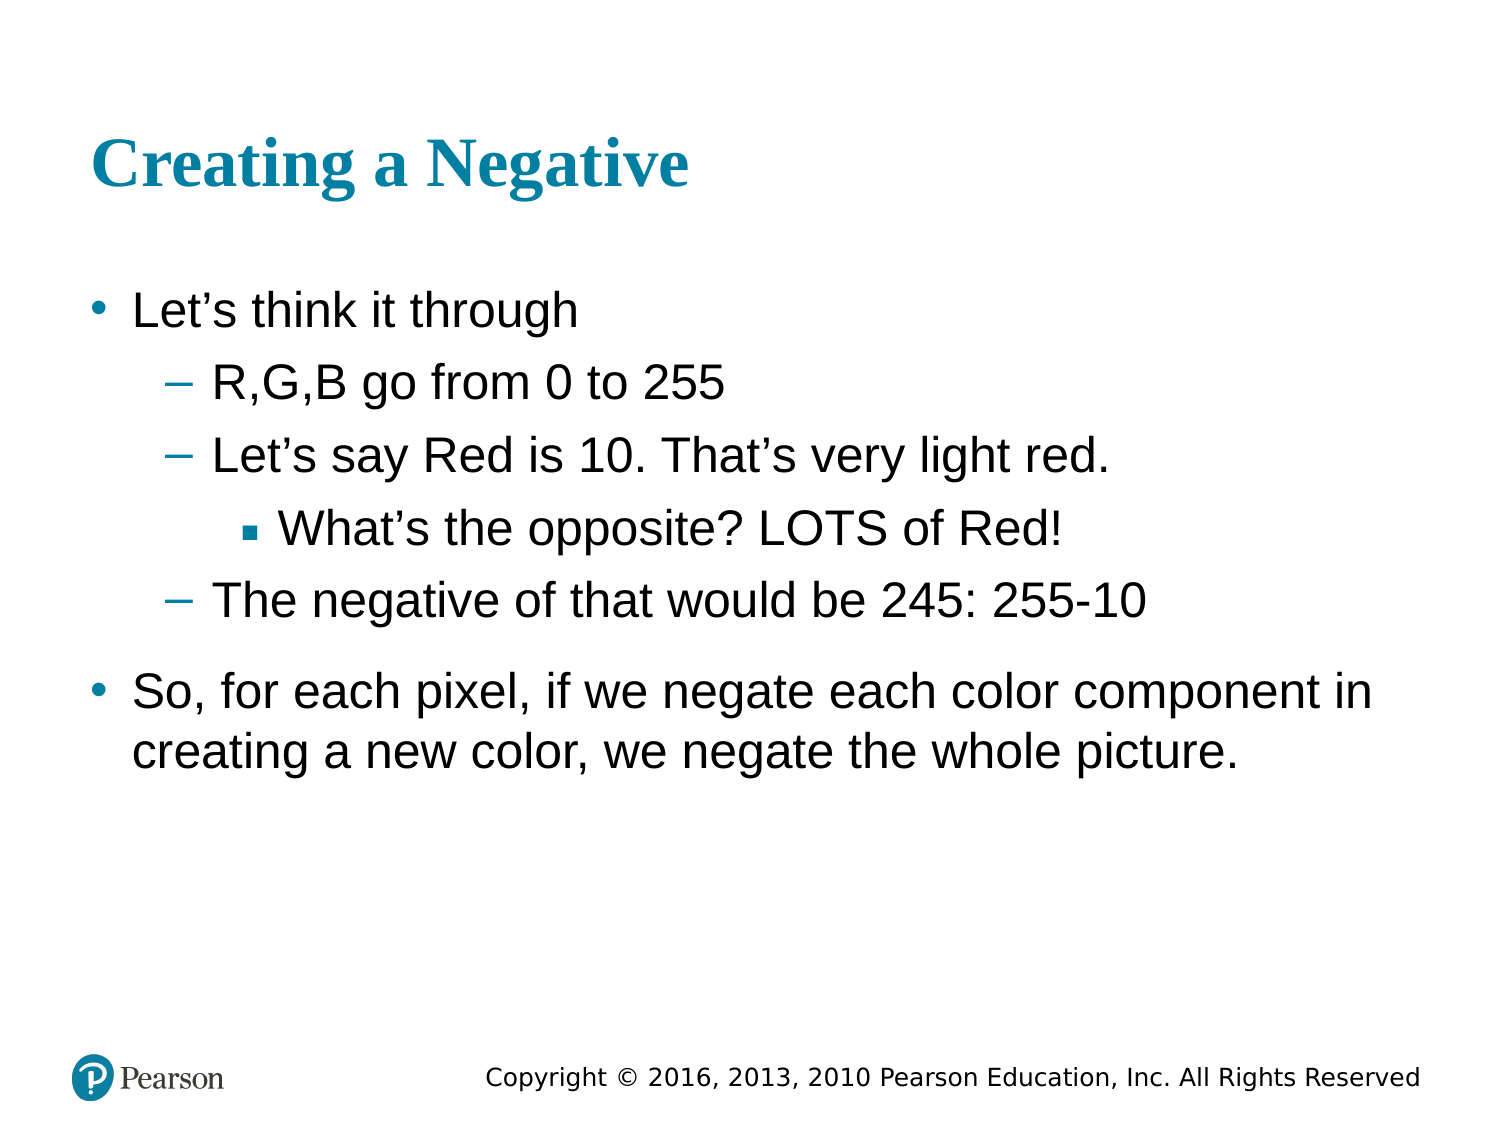

# Creating a Negative
Let’s think it through
R,G,B go from 0 to 255
Let’s say Red is 10. That’s very light red.
What’s the opposite? LOTS of Red!
The negative of that would be 245: 255-10
So, for each pixel, if we negate each color component in creating a new color, we negate the whole picture.